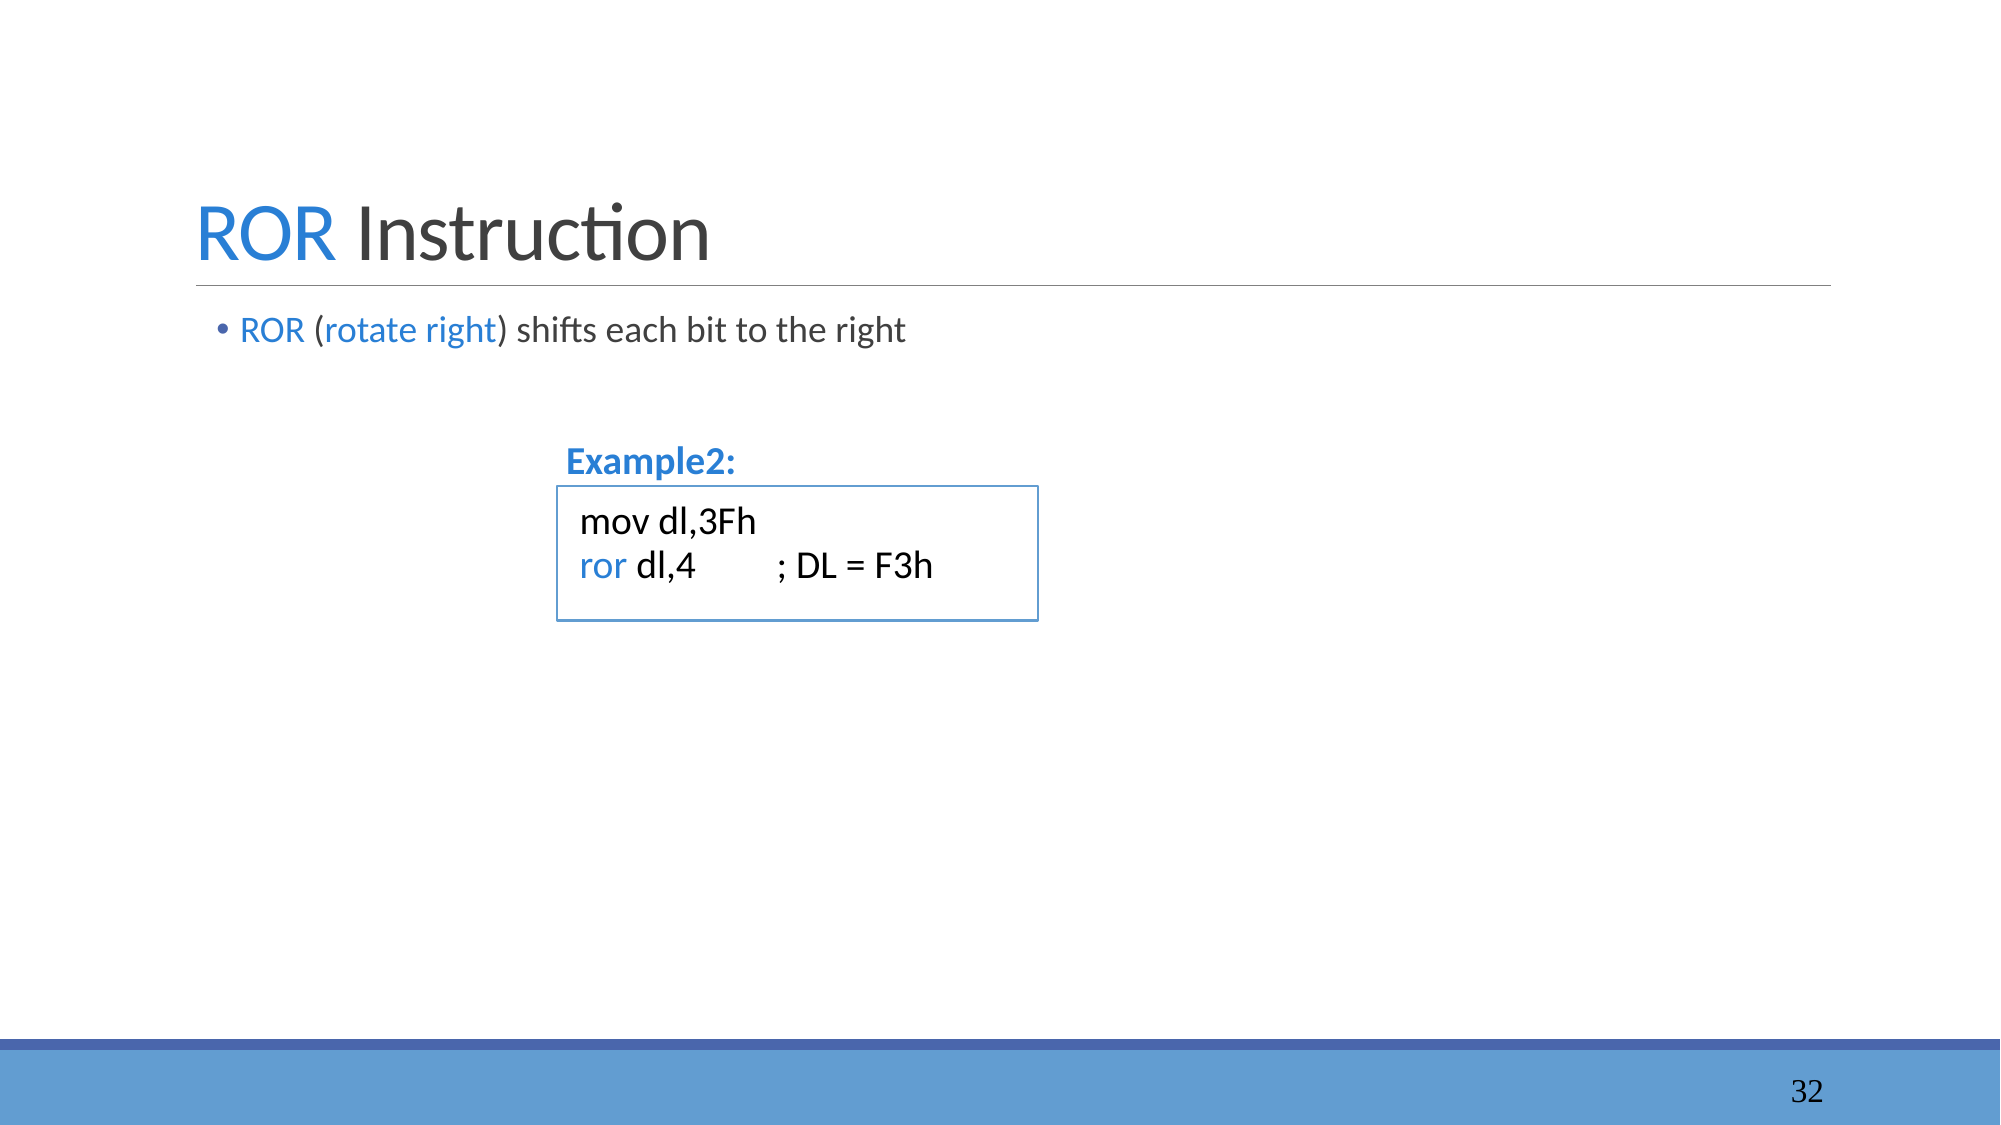

# ROR Instruction
 ROR (rotate right) shifts each bit to the right

Example2:
mov dl,3Fh
ror dl,4         ; DL = F3h
32